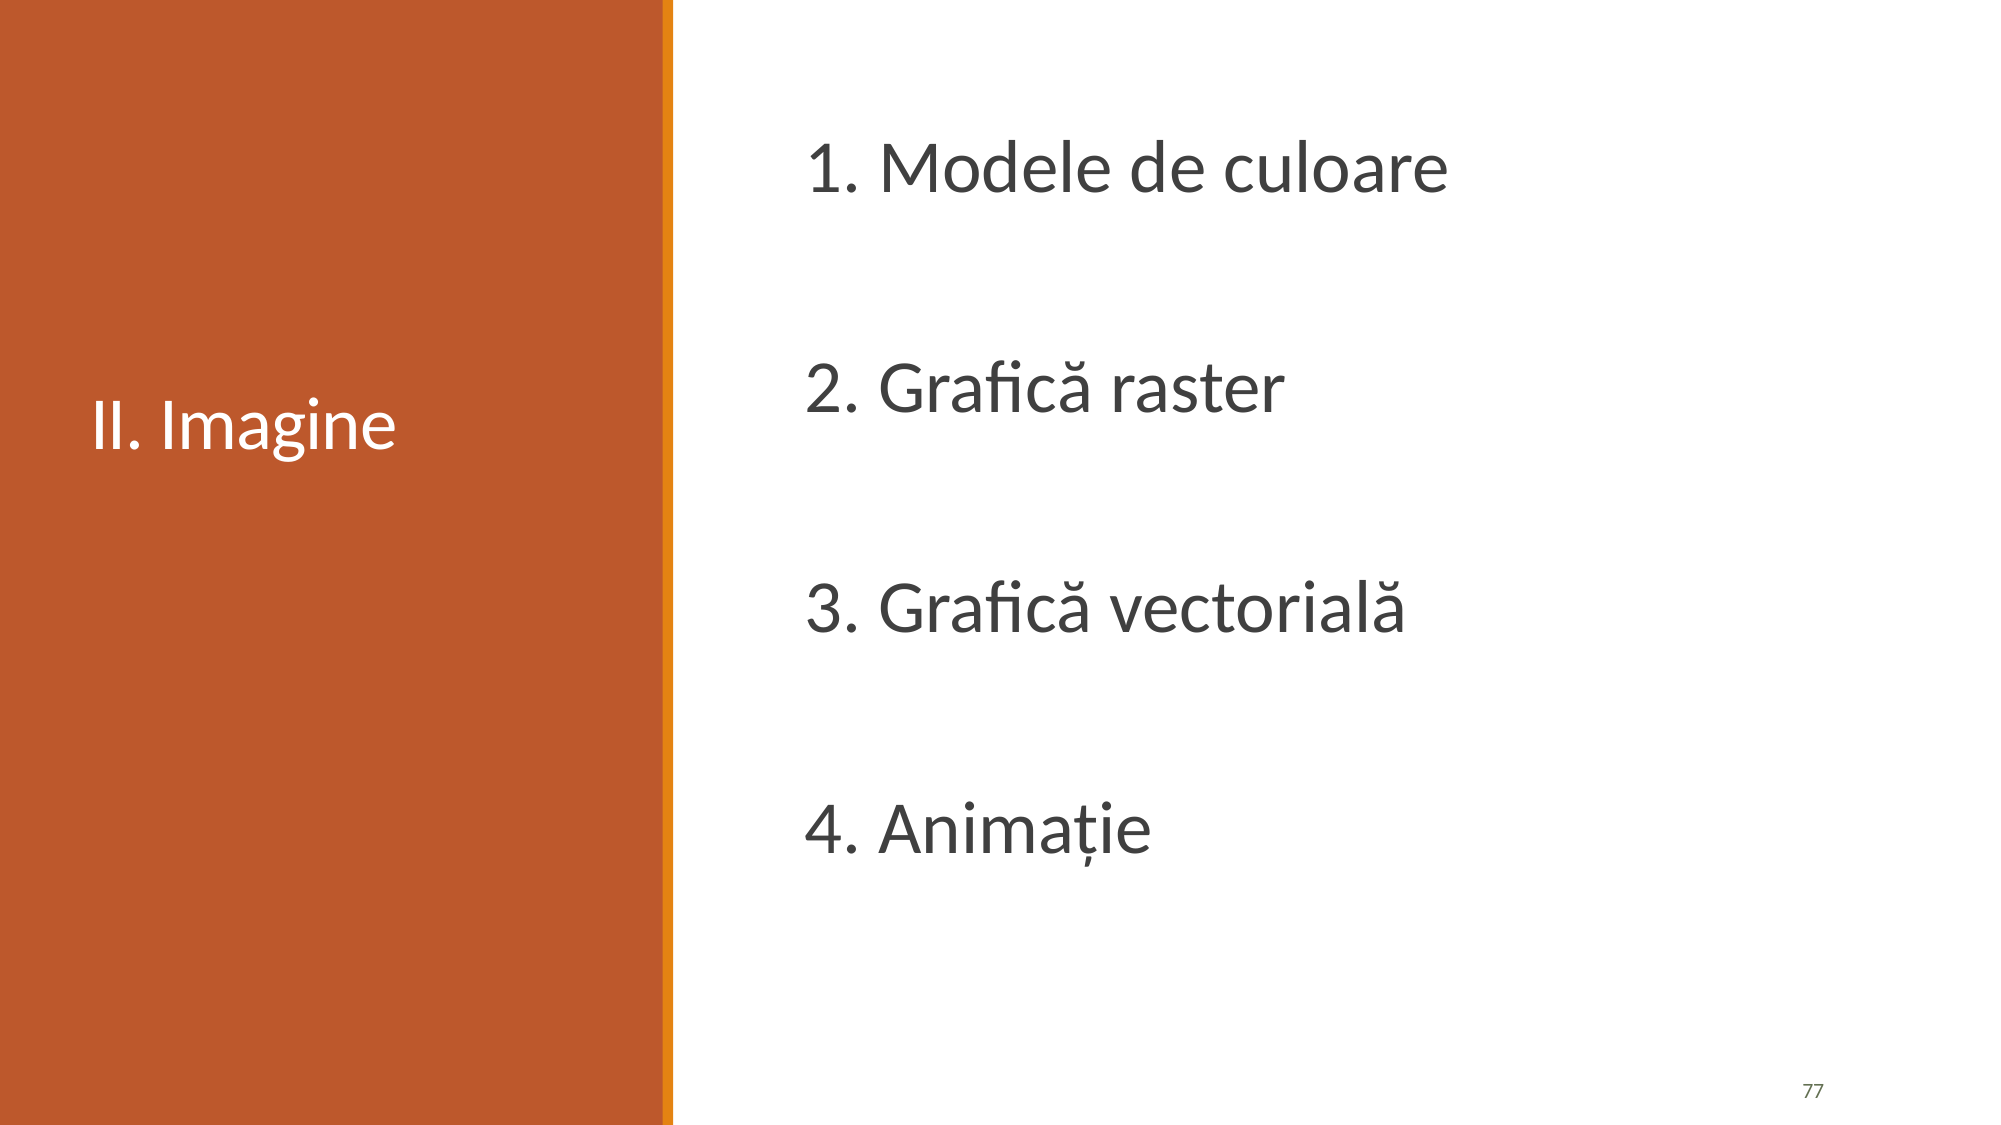

# II. Imagine
1. Modele de culoare

2. Grafică raster

3. Grafică vectorială

4. Animație

77